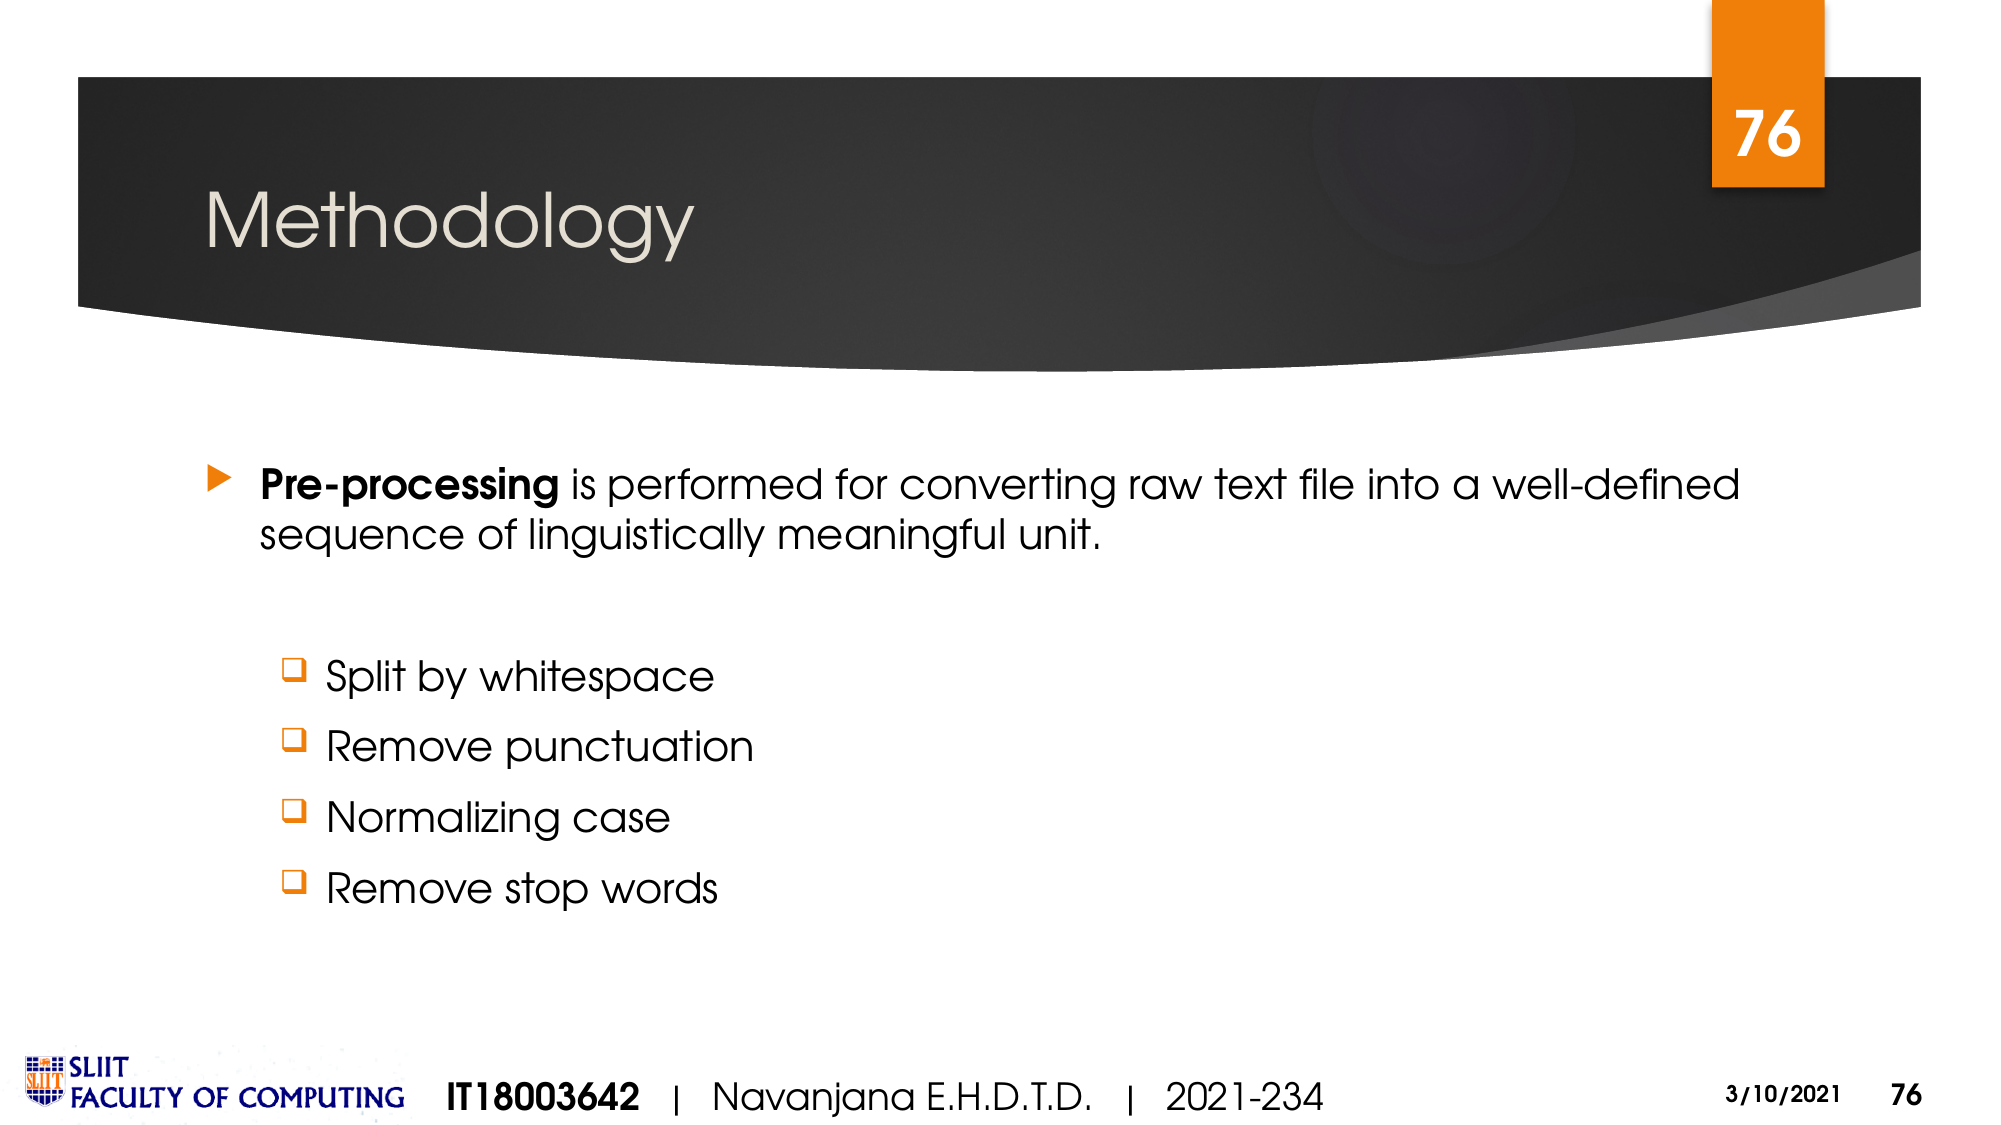

# Methodology
Pre-processing is performed for converting raw text file into a well-defined sequence of linguistically meaningful unit.

Split by whitespace
Remove punctuation
Normalizing case
Remove stop words